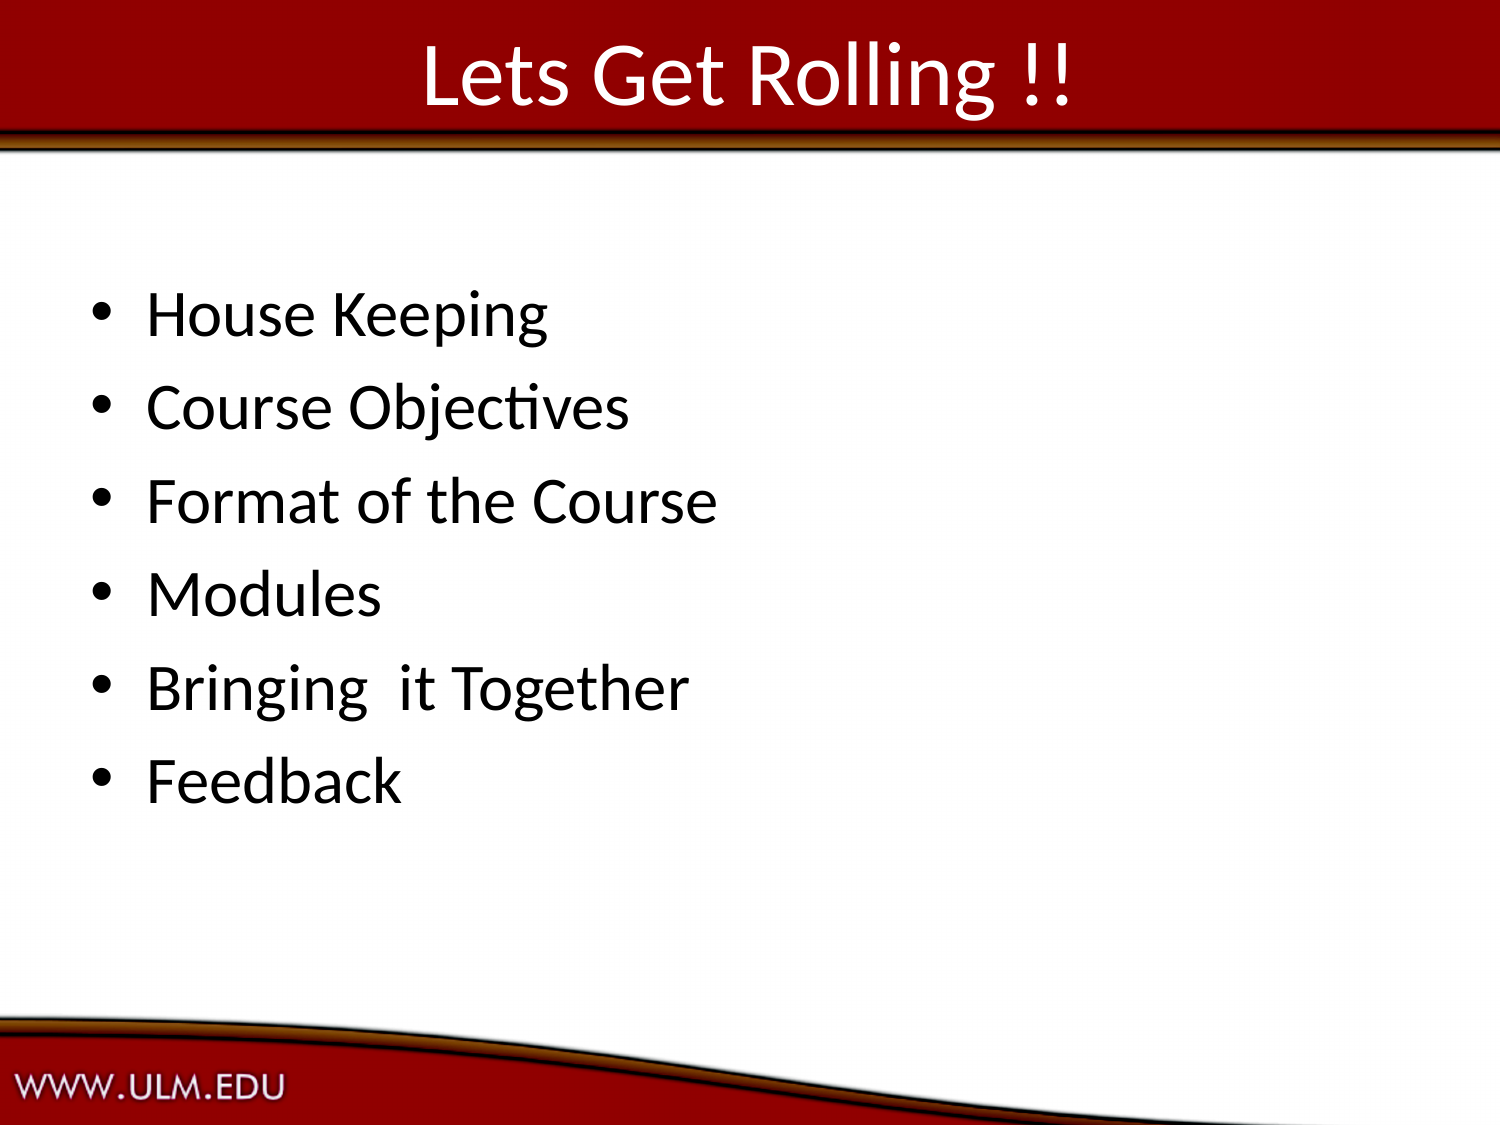

# Lets Get Rolling !!
House Keeping
Course Objectives
Format of the Course
Modules
Bringing  it Together
Feedback